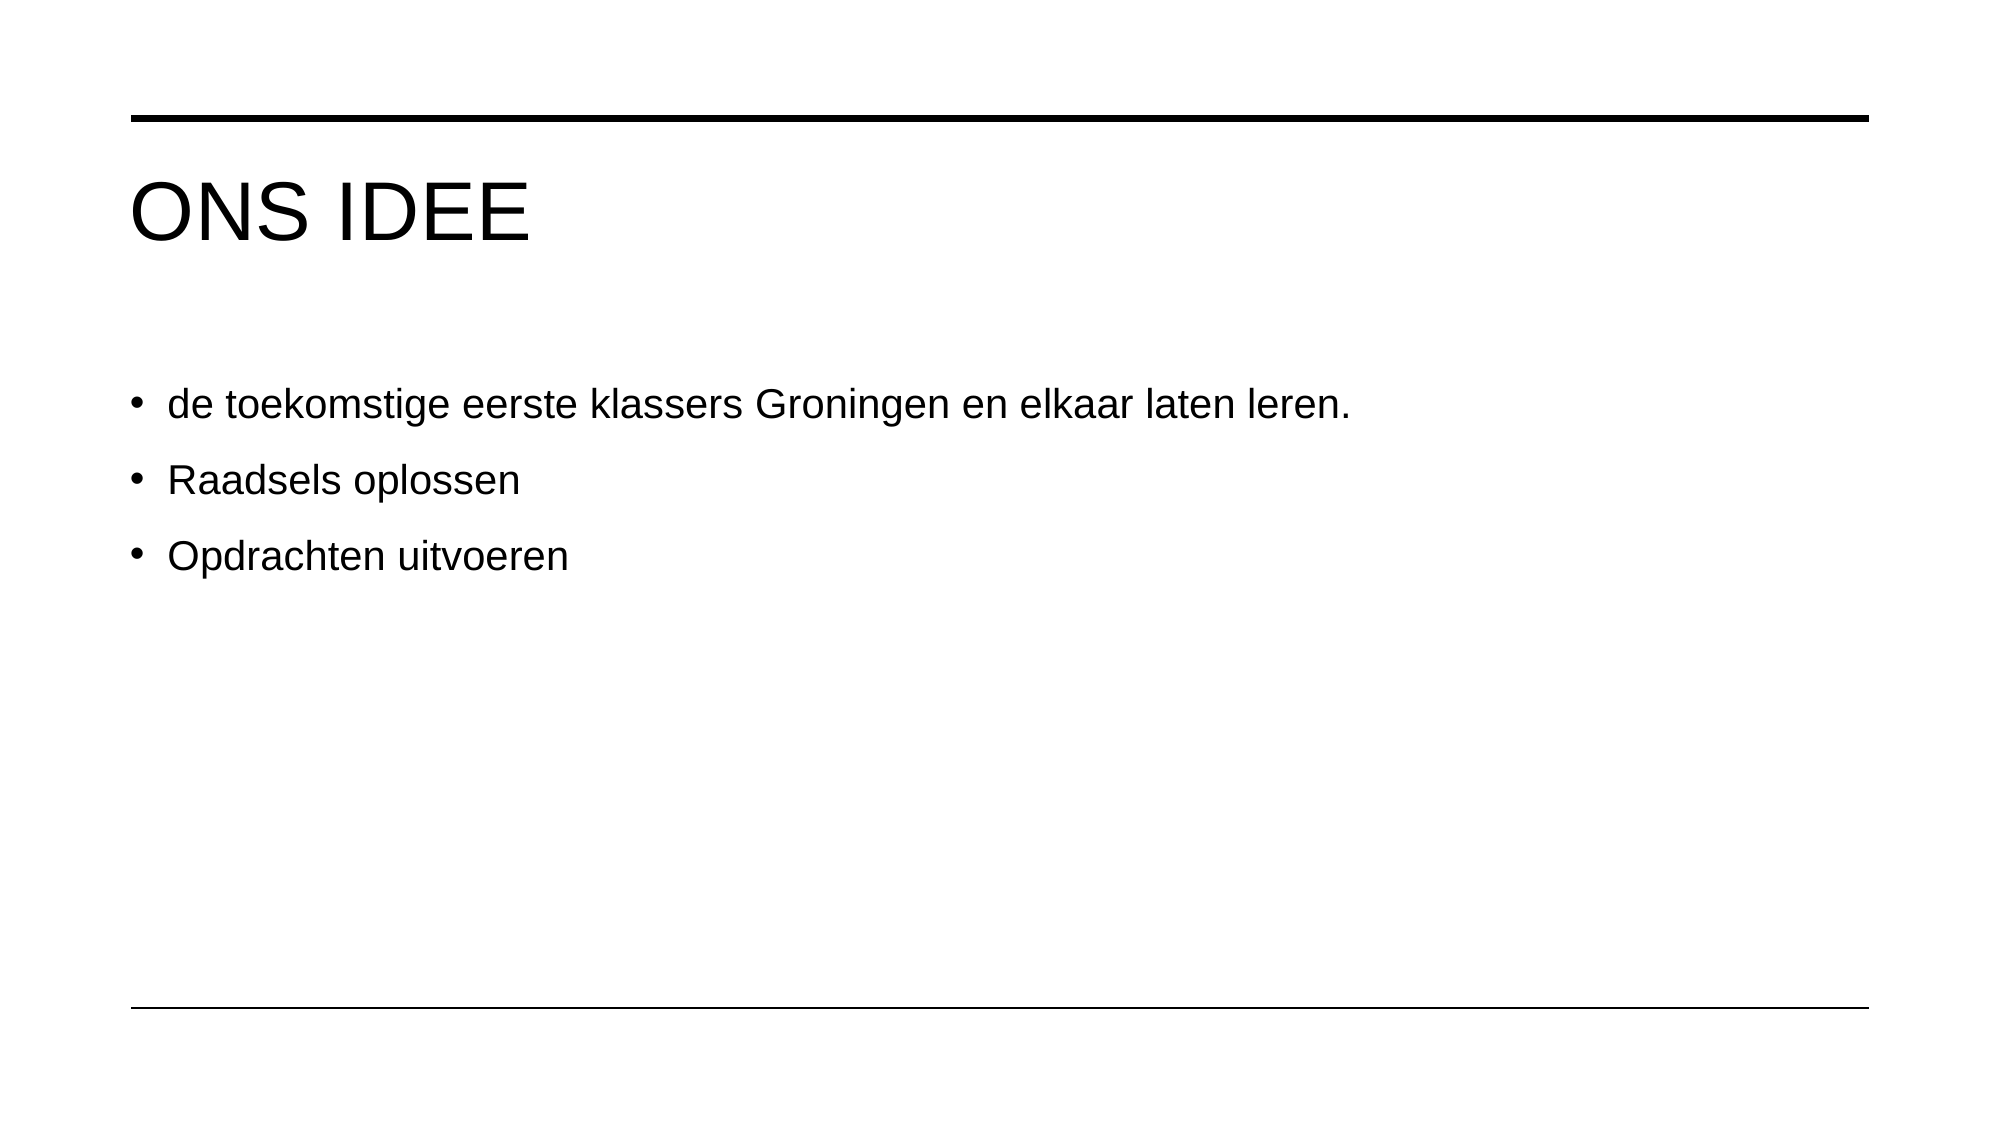

# Ons idee
de toekomstige eerste klassers Groningen en elkaar laten leren.
Raadsels oplossen
Opdrachten uitvoeren